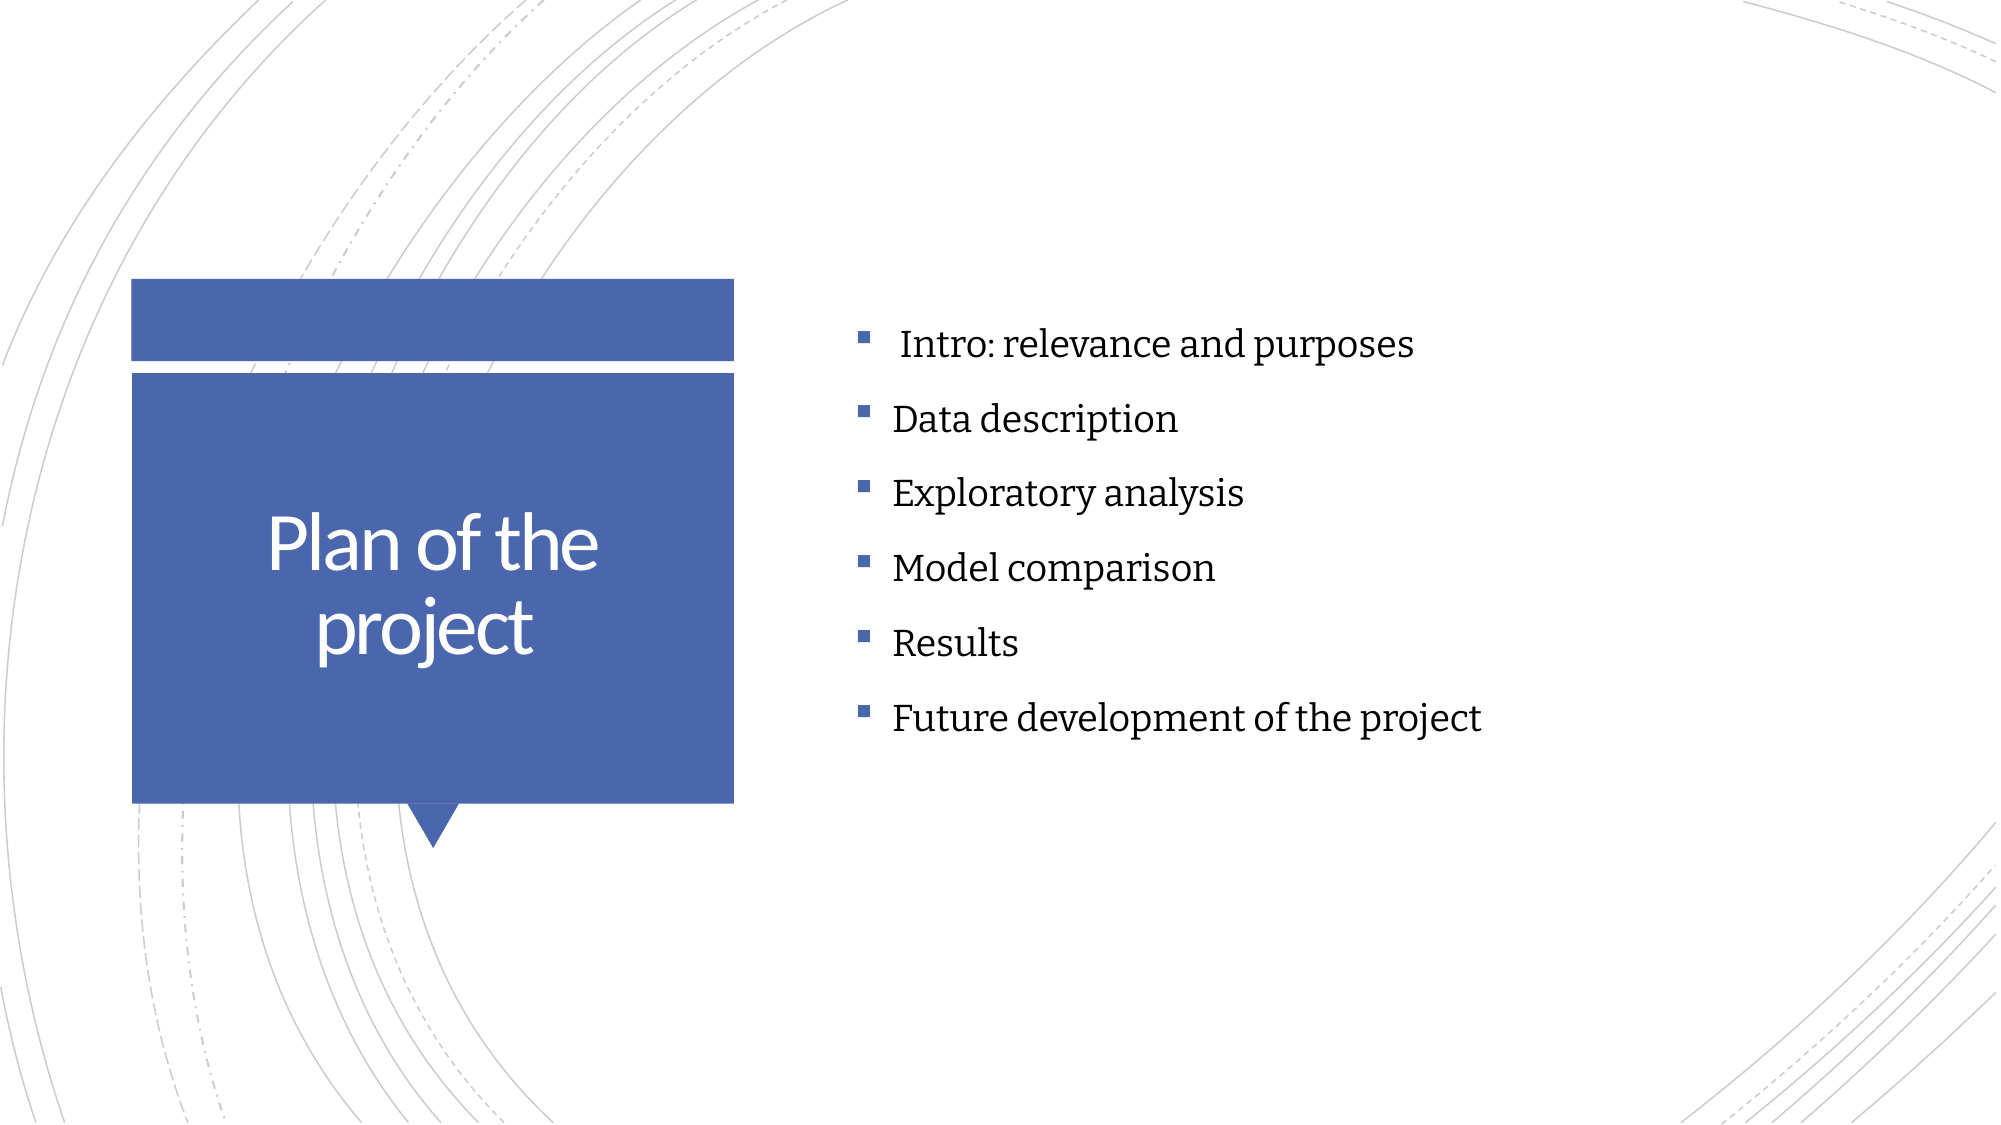

Intro: relevance and purposes
Data description
Exploratory analysis
Model comparison
Results
Future development of the project

# Plan of the project